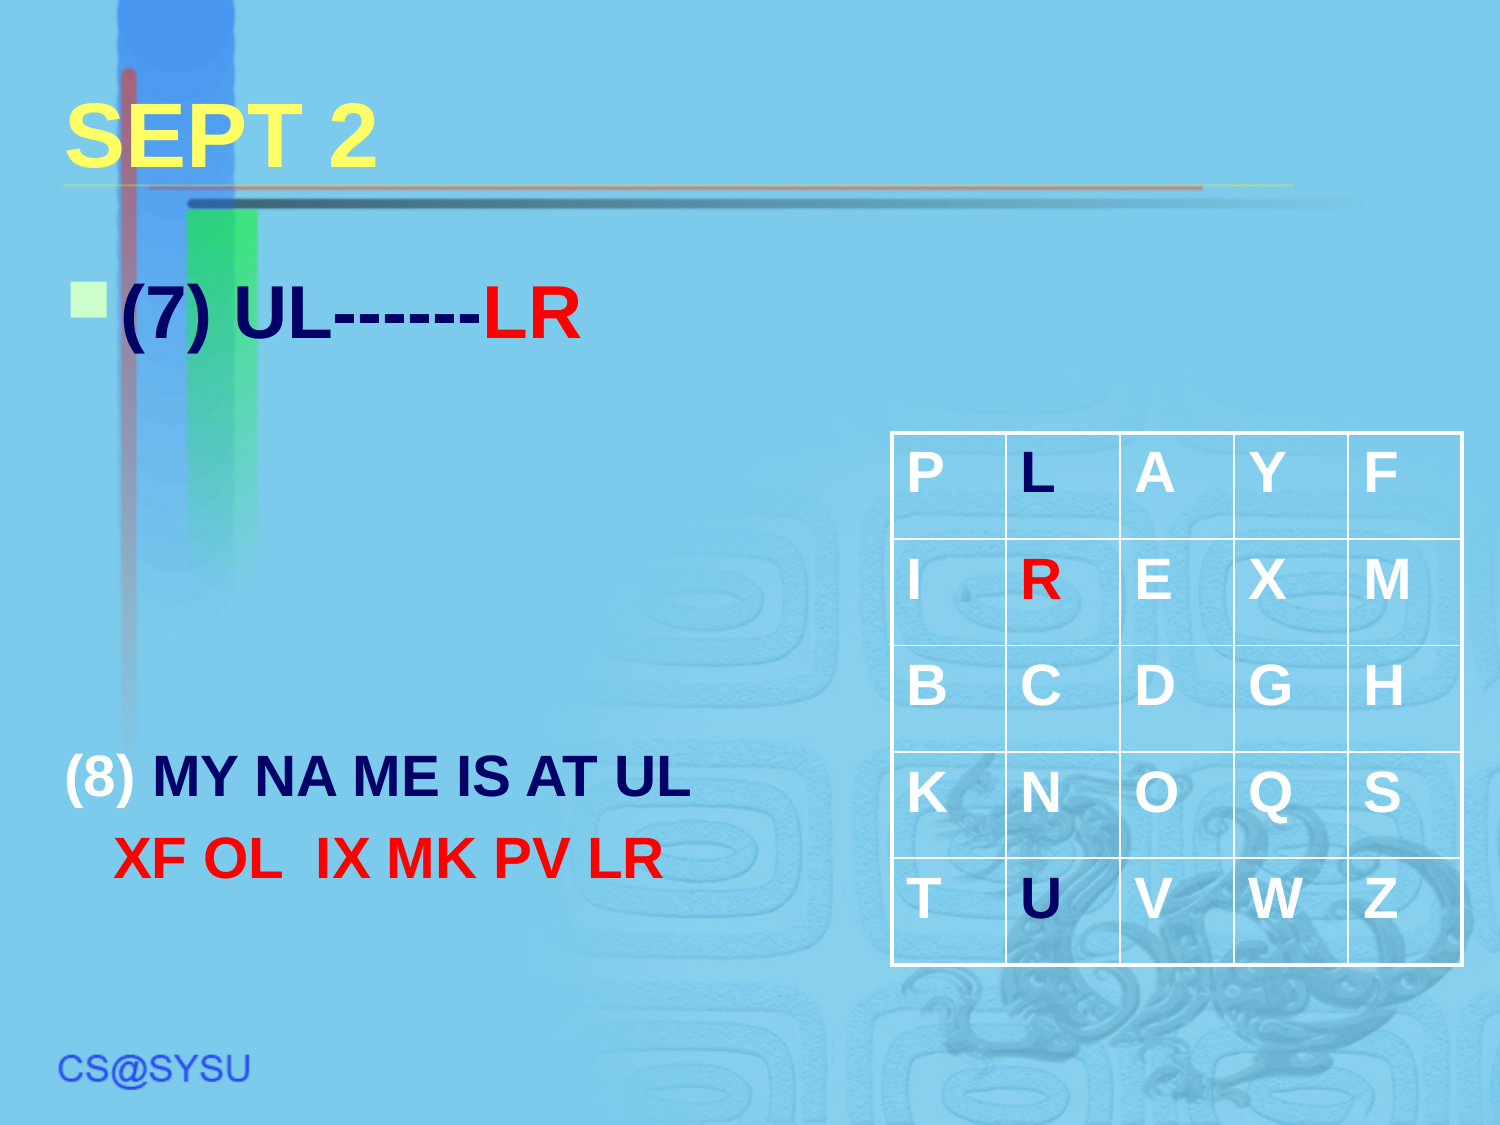

# SEPT 2
(7) UL------LR

(8) MY NA ME IS AT UL
   XF OL  IX MK PV LR

| P | L | A | Y | F |
| --- | --- | --- | --- | --- |
| I | R | E | X | M |
| B | C | D | G | H |
| K | N | O | Q | S |
| T | U | V | W | Z |